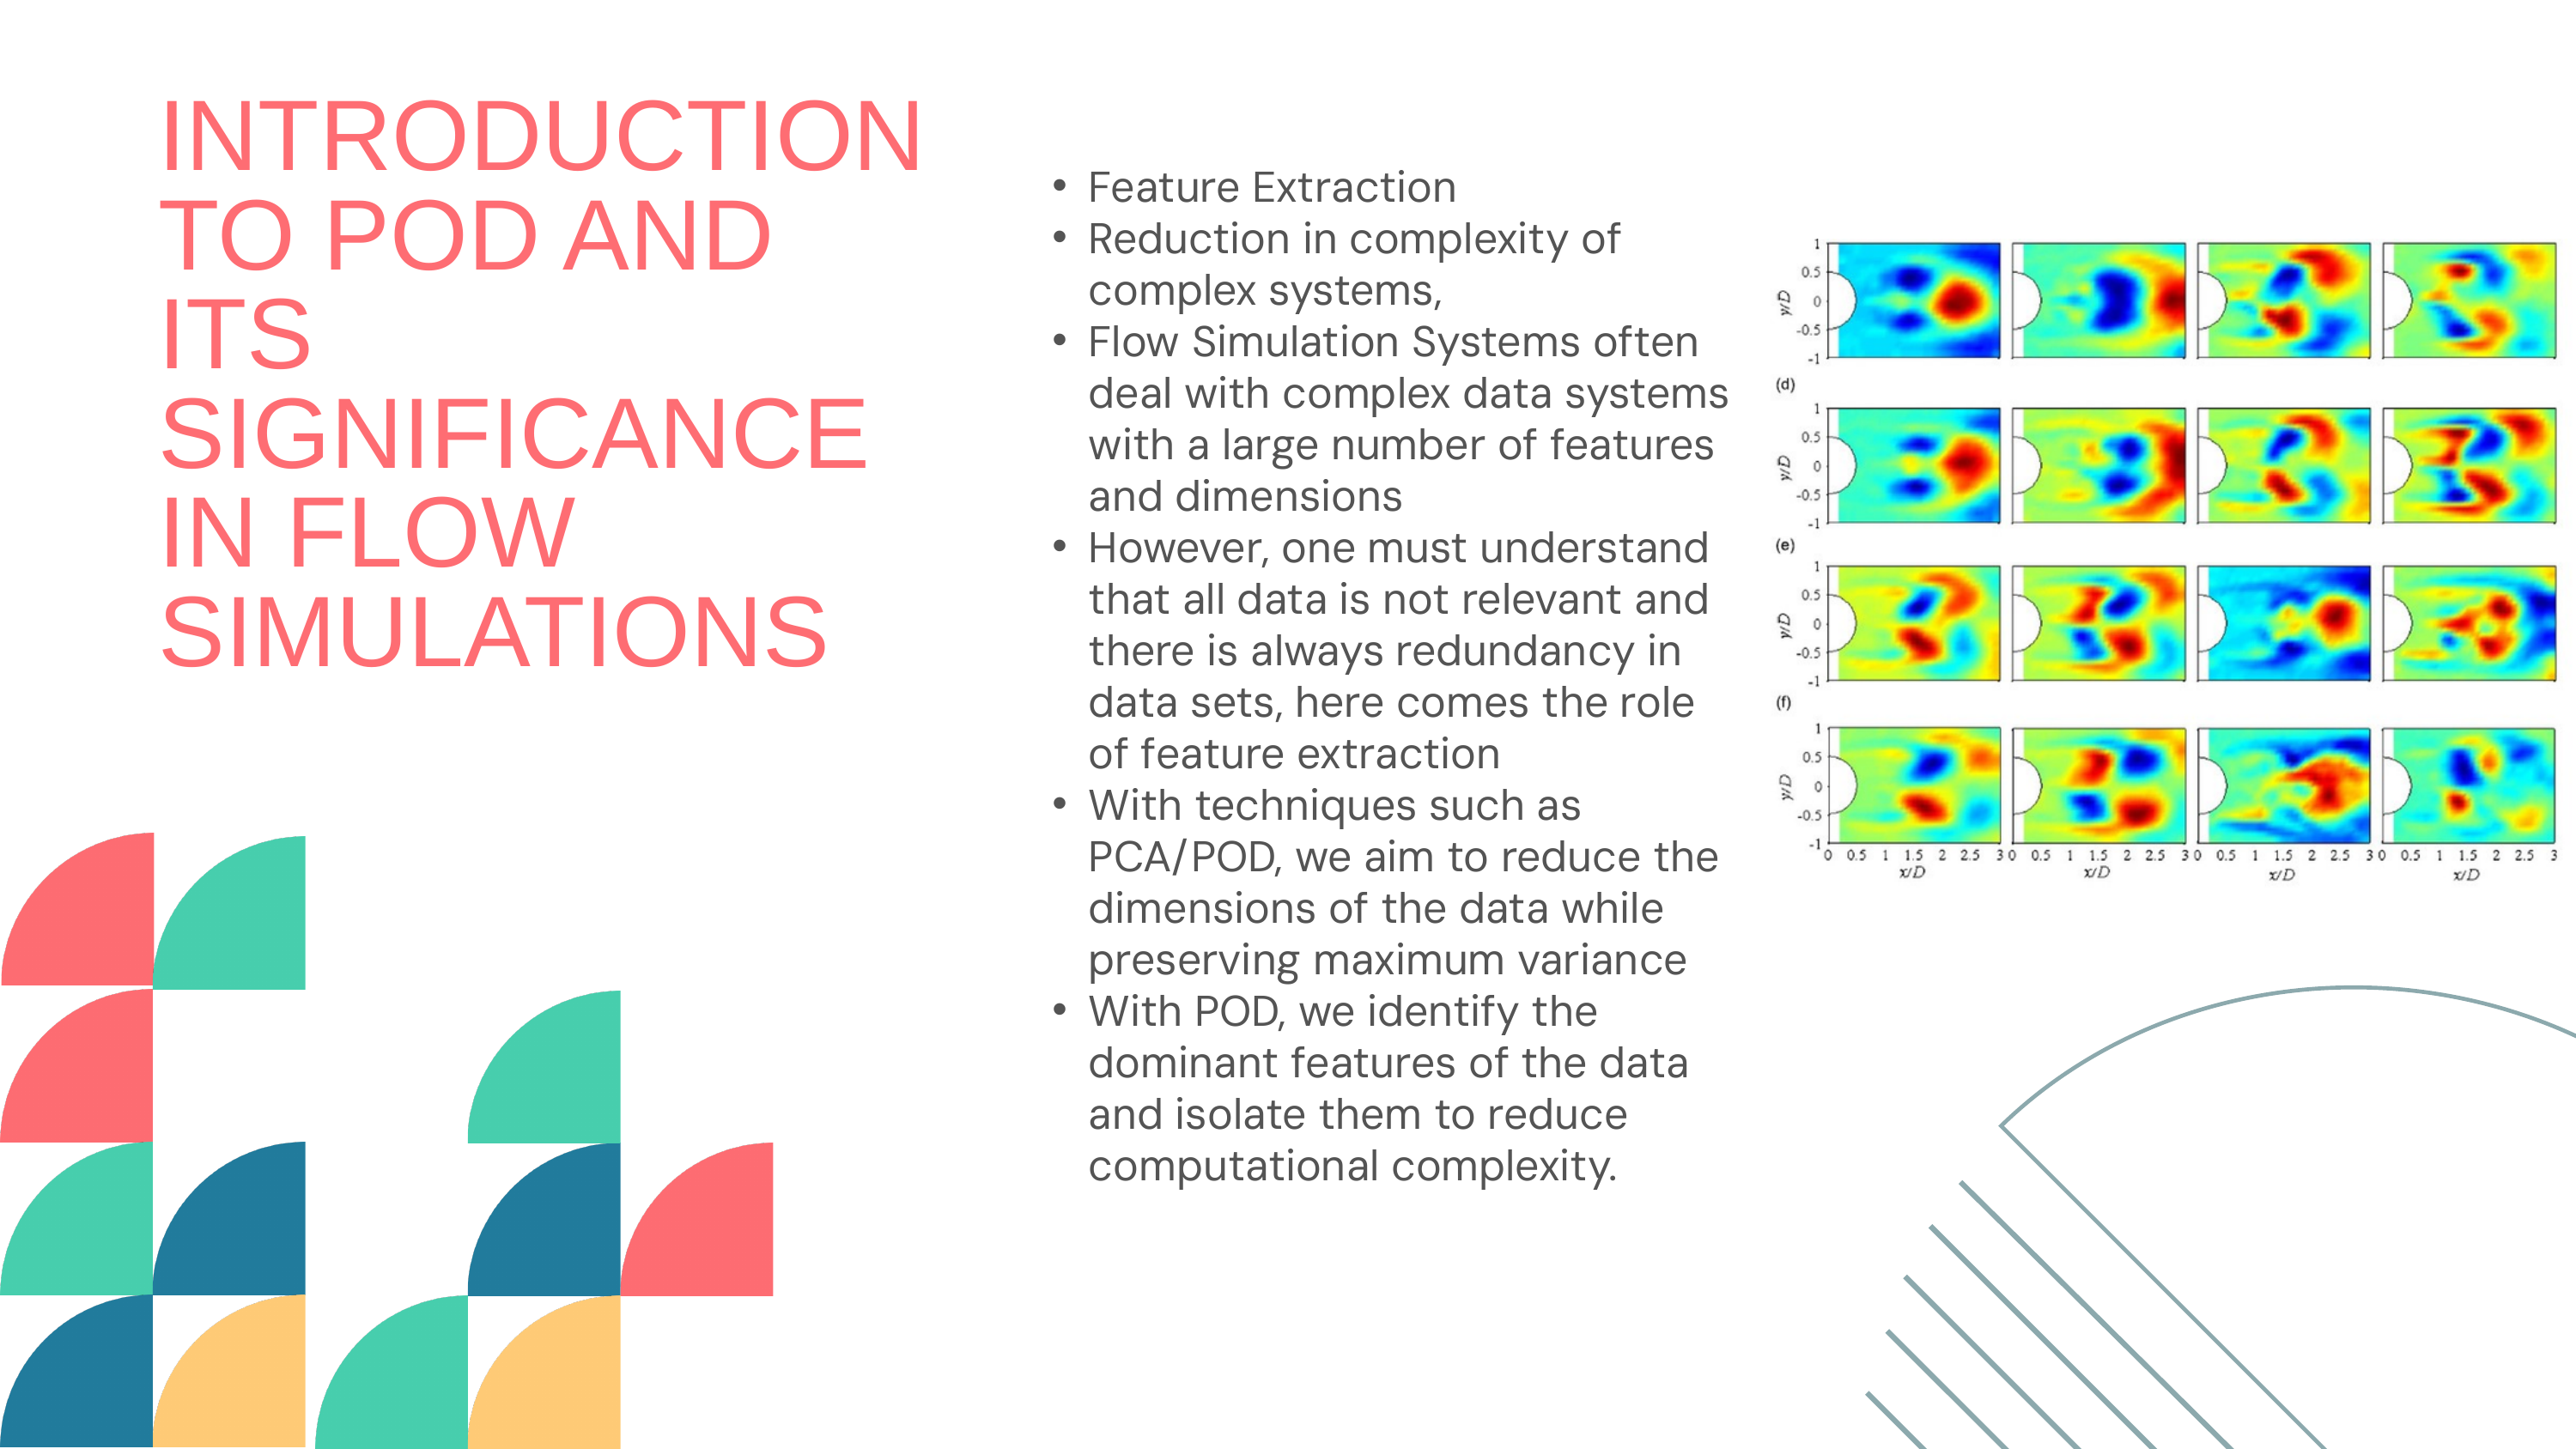

INTRODUCTION TO POD AND ITS SIGNIFICANCE IN FLOW SIMULATIONS
Feature Extraction
Reduction in complexity of complex systems,
Flow Simulation Systems often deal with complex data systems with a large number of features and dimensions
However, one must understand that all data is not relevant and there is always redundancy in data sets, here comes the role of feature extraction
With techniques such as PCA/POD, we aim to reduce the  dimensions of the data while preserving maximum variance
With POD, we identify the dominant features of the data and isolate them to reduce computational complexity.